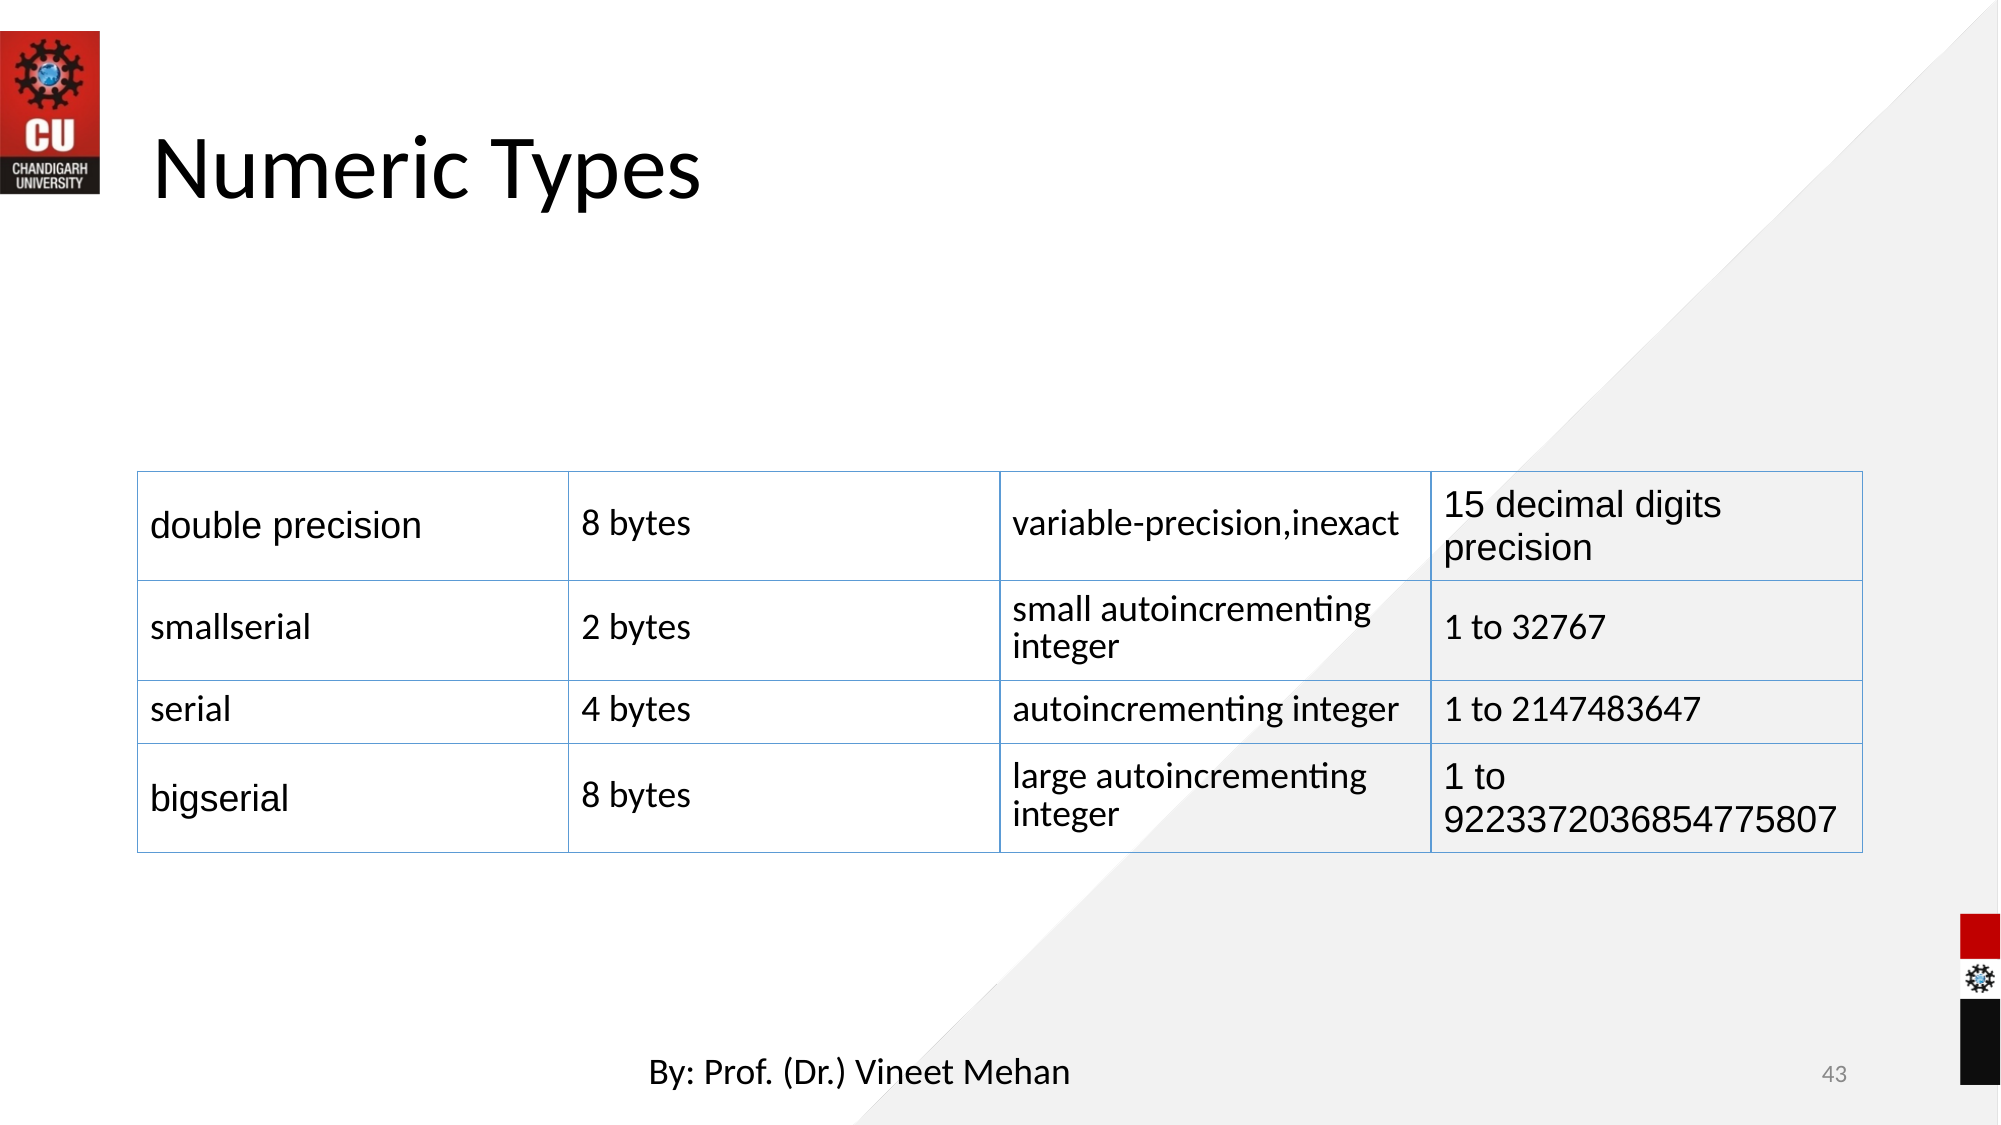

# Numeric Types
| double precision | 8 bytes | variable-precision,inexact | 15 decimal digits precision |
| --- | --- | --- | --- |
| smallserial | 2 bytes | small autoincrementing integer | 1 to 32767 |
| serial | 4 bytes | autoincrementing integer | 1 to 2147483647 |
| bigserial | 8 bytes | large autoincrementing integer | 1 to 9223372036854775807 |
43